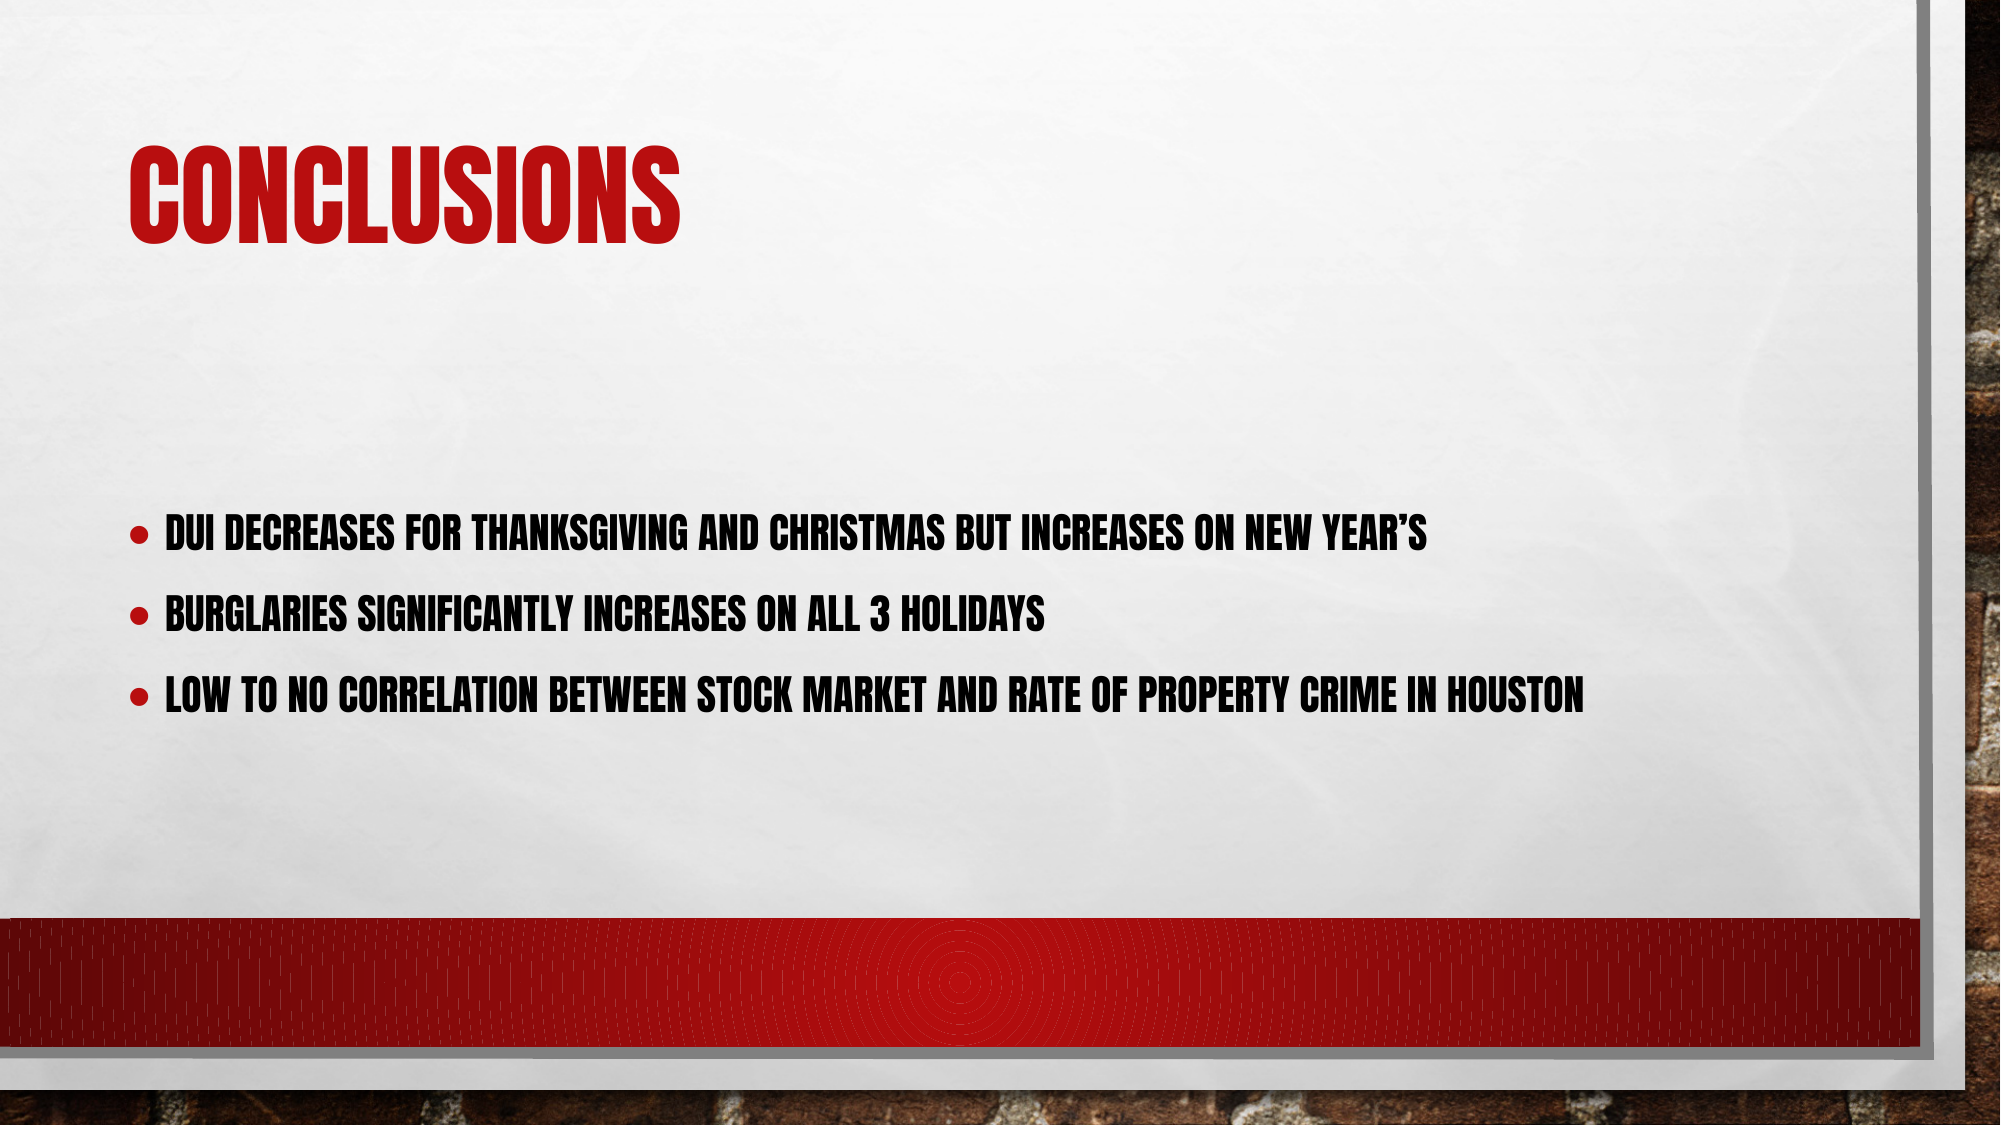

# Conclusions
Dui decreases for thanksgiving and Christmas but increases on new year’s
Burglaries significantly increases on all 3 holidays
Low to no correlation between stock market and rate of property crime in houston